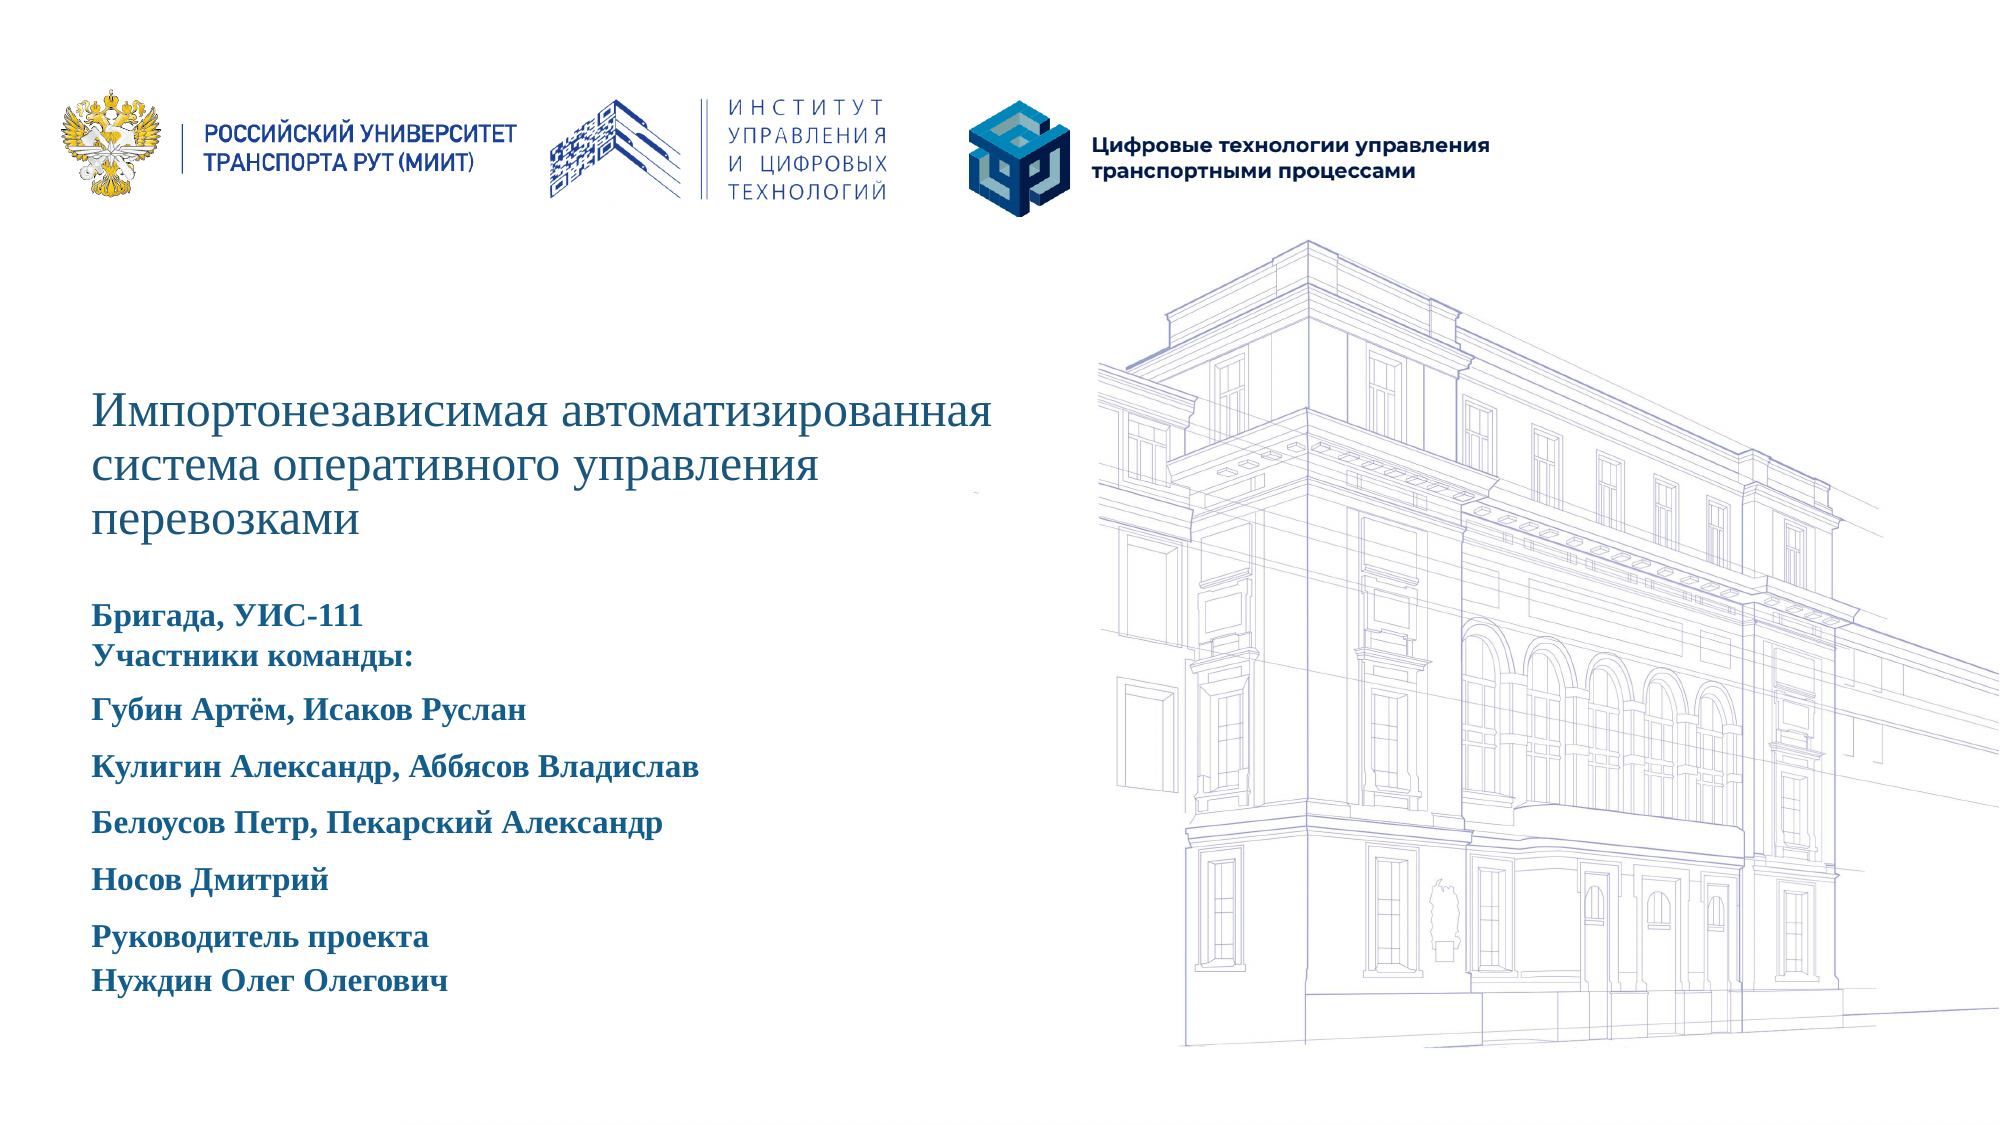

# Импортонезависимая автоматизированная система оперативного управления перевозками

Бригада, УИС-111
Участники команды:
Губин Артём, Исаков Руслан
Кулигин Александр, Аббясов Владислав
Белоусов Петр, Пекарский Александр
Носов Дмитрий
Руководитель проекта
Нуждин Олег Олегович